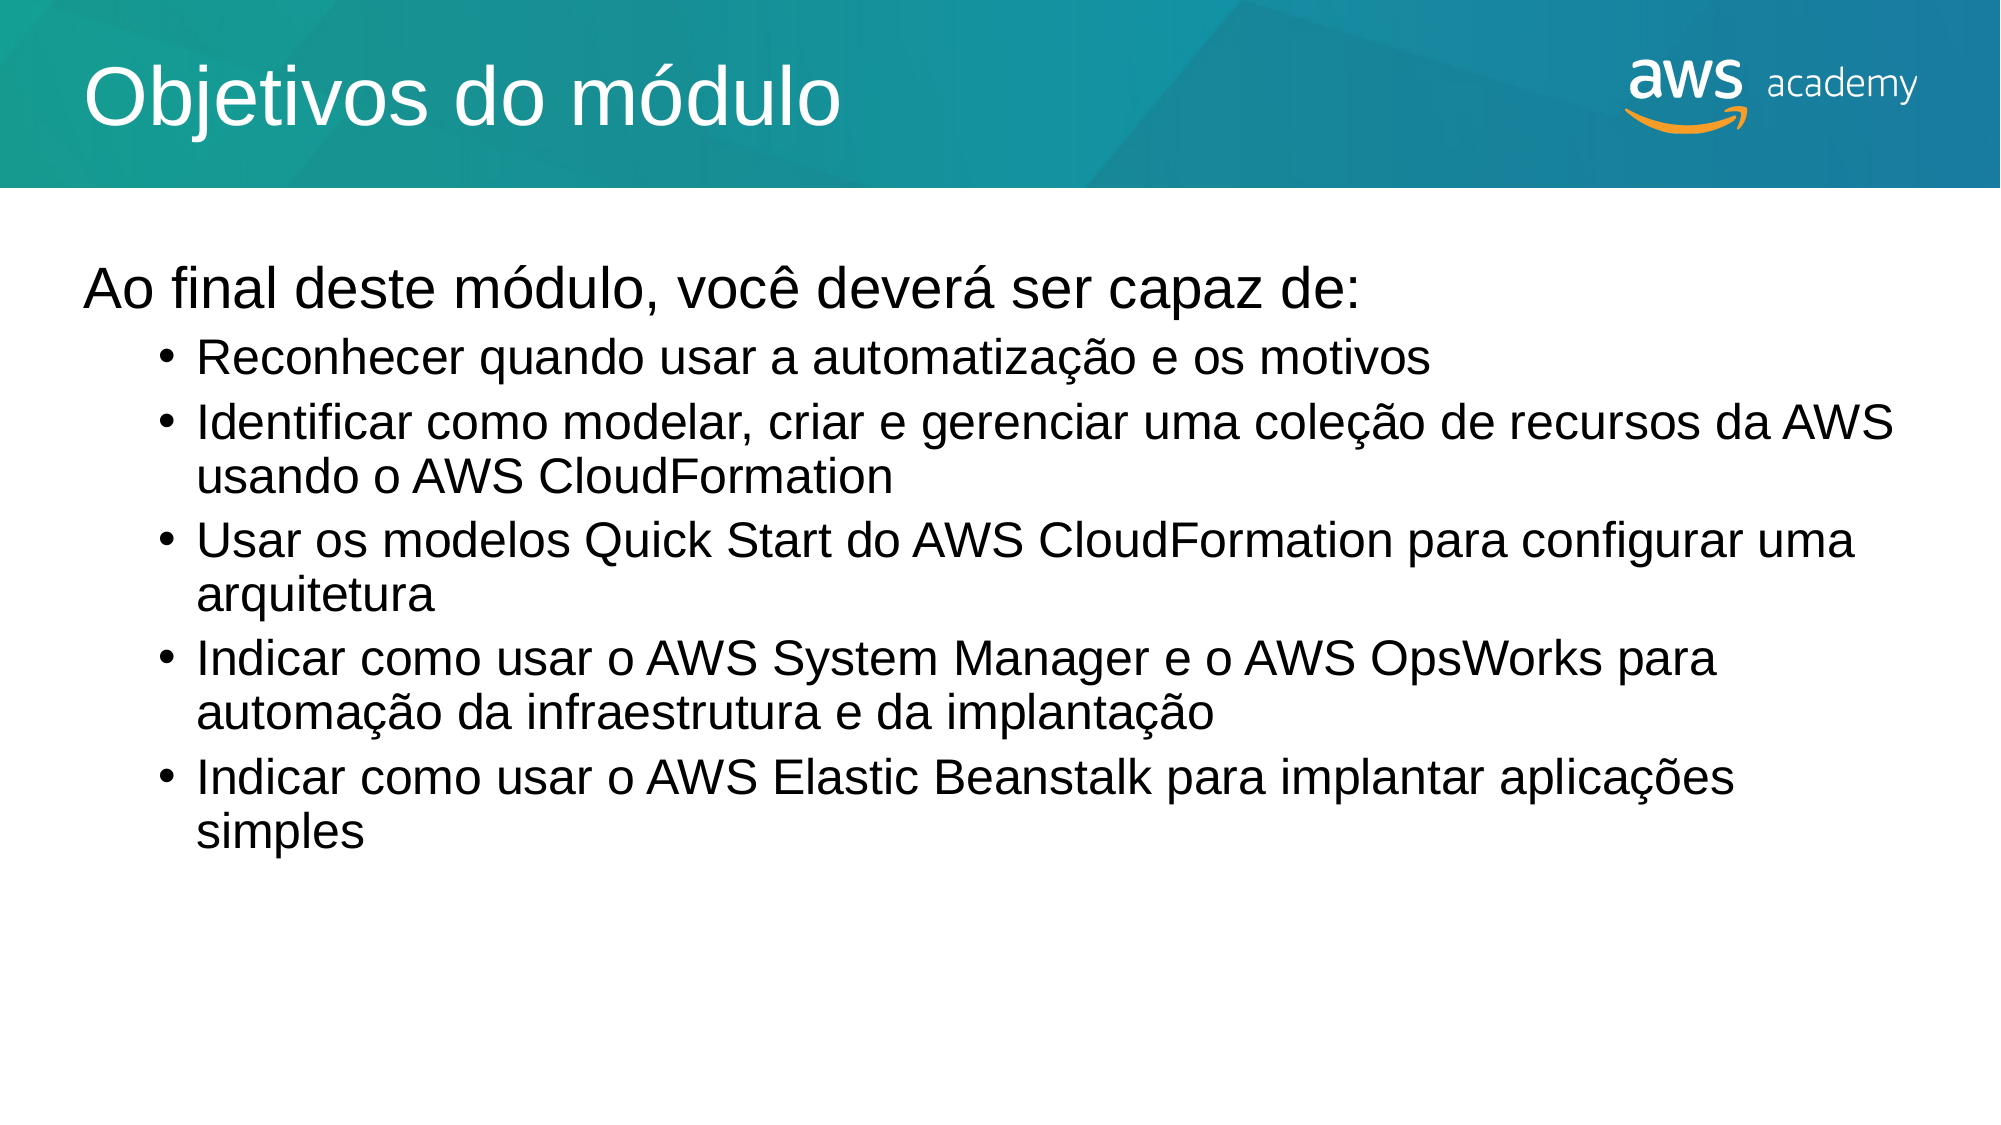

# Objetivos do módulo
Ao final deste módulo, você deverá ser capaz de:
Reconhecer quando usar a automatização e os motivos
Identificar como modelar, criar e gerenciar uma coleção de recursos da AWS usando o AWS CloudFormation
Usar os modelos Quick Start do AWS CloudFormation para configurar uma arquitetura
Indicar como usar o AWS System Manager e o AWS OpsWorks para automação da infraestrutura e da implantação
Indicar como usar o AWS Elastic Beanstalk para implantar aplicações simples